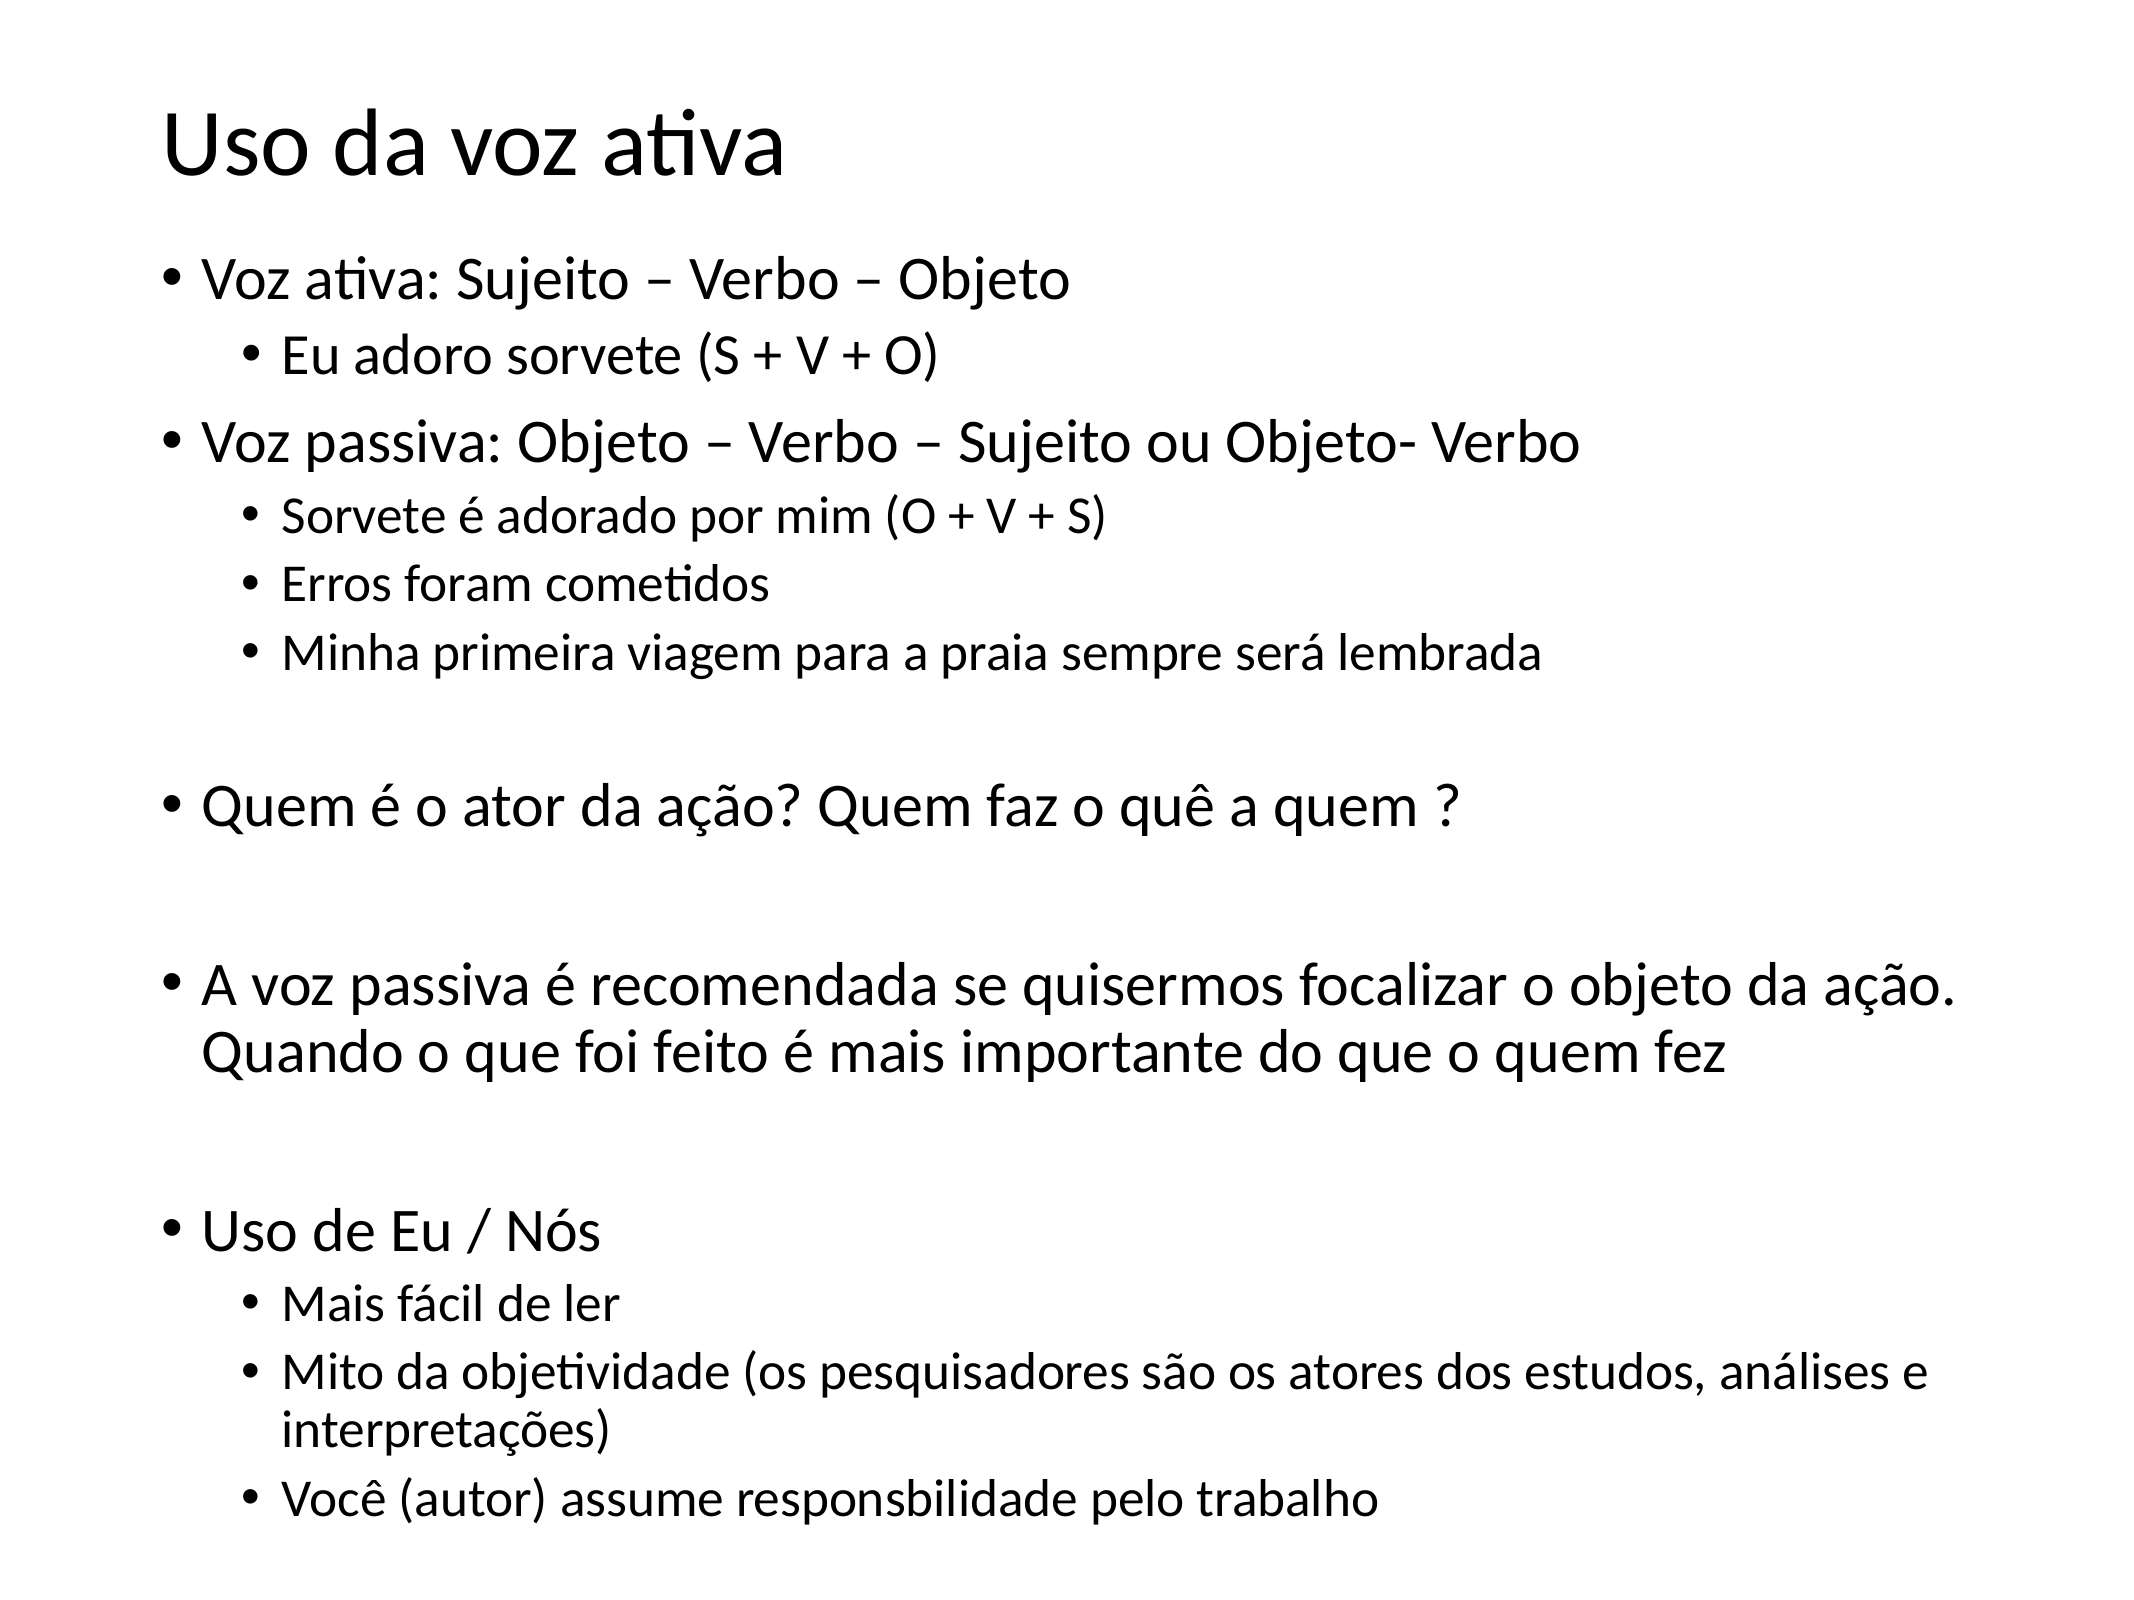

# Uso da voz ativa
Voz ativa: Sujeito – Verbo – Objeto
Eu adoro sorvete (S + V + O)
Voz passiva: Objeto – Verbo – Sujeito ou Objeto- Verbo
Sorvete é adorado por mim (O + V + S)
Erros foram cometidos
Minha primeira viagem para a praia sempre será lembrada

Quem é o ator da ação? Quem faz o quê a quem ?

A voz passiva é recomendada se quisermos focalizar o objeto da ação. Quando o que foi feito é mais importante do que o quem fez

Uso de Eu / Nós
Mais fácil de ler
Mito da objetividade (os pesquisadores são os atores dos estudos, análises e interpretações)
Você (autor) assume responsbilidade pelo trabalho